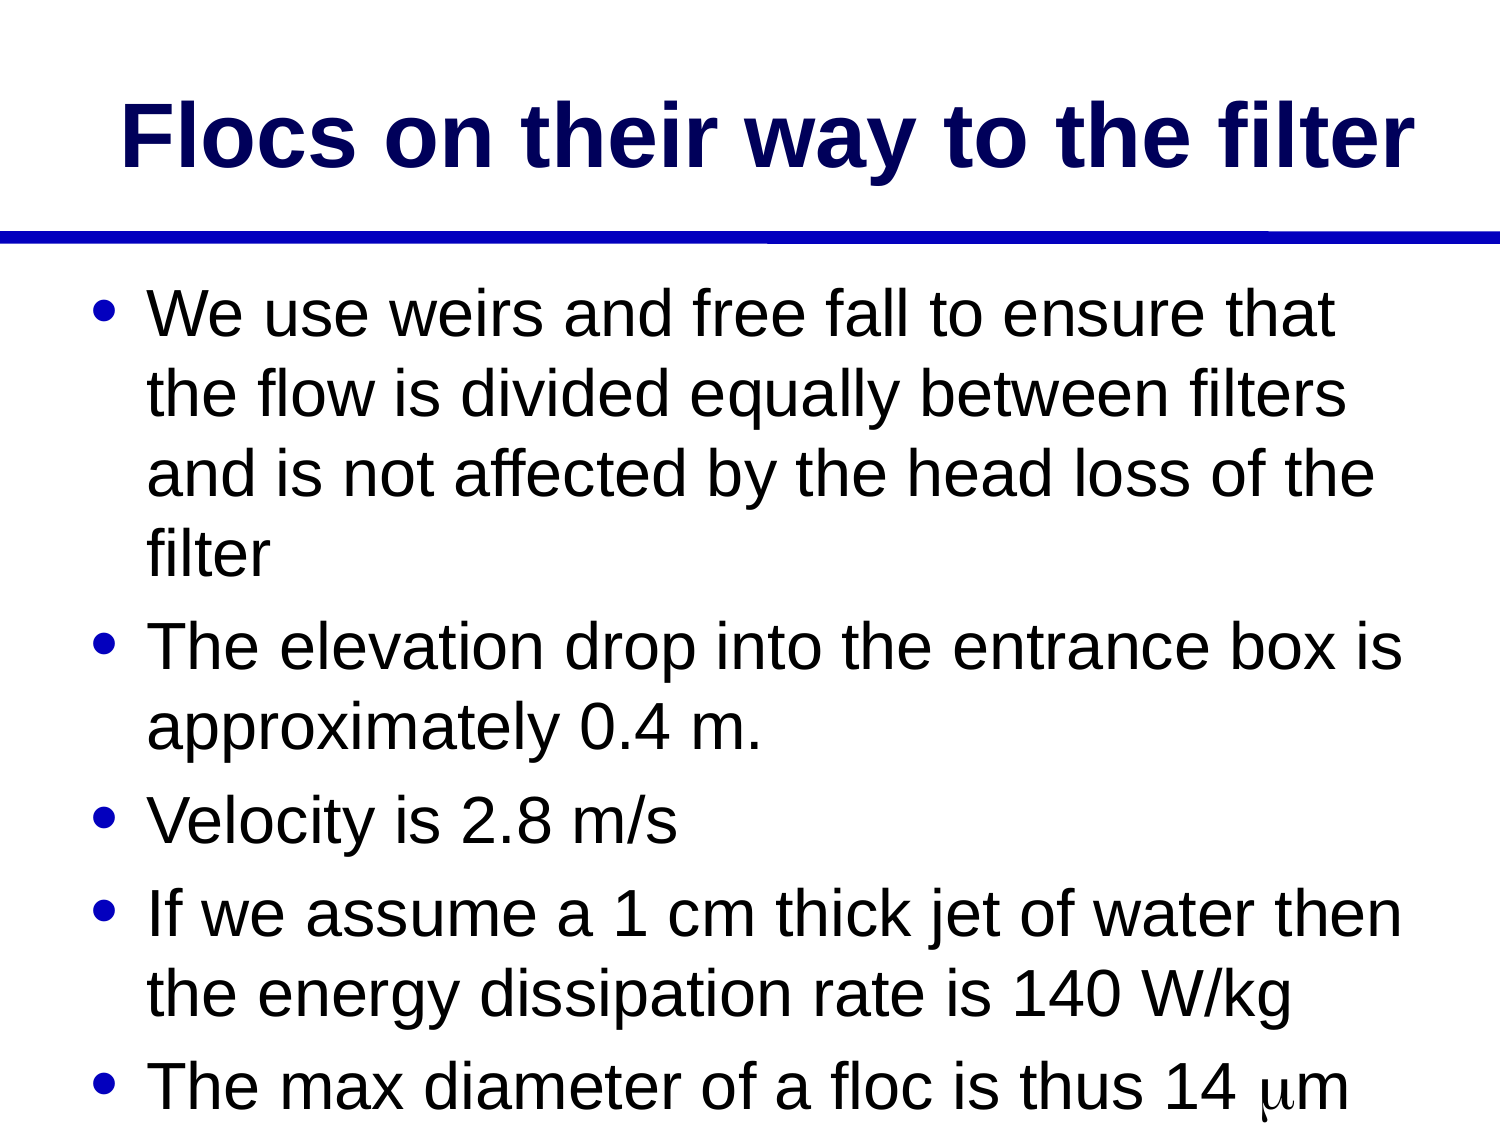

# Flocs on their way to the filter
We use weirs and free fall to ensure that the flow is divided equally between filters and is not affected by the head loss of the filter
The elevation drop into the entrance box is approximately 0.4 m.
Velocity is 2.8 m/s
If we assume a 1 cm thick jet of water then the energy dissipation rate is 140 W/kg
The max diameter of a floc is thus 14 μm